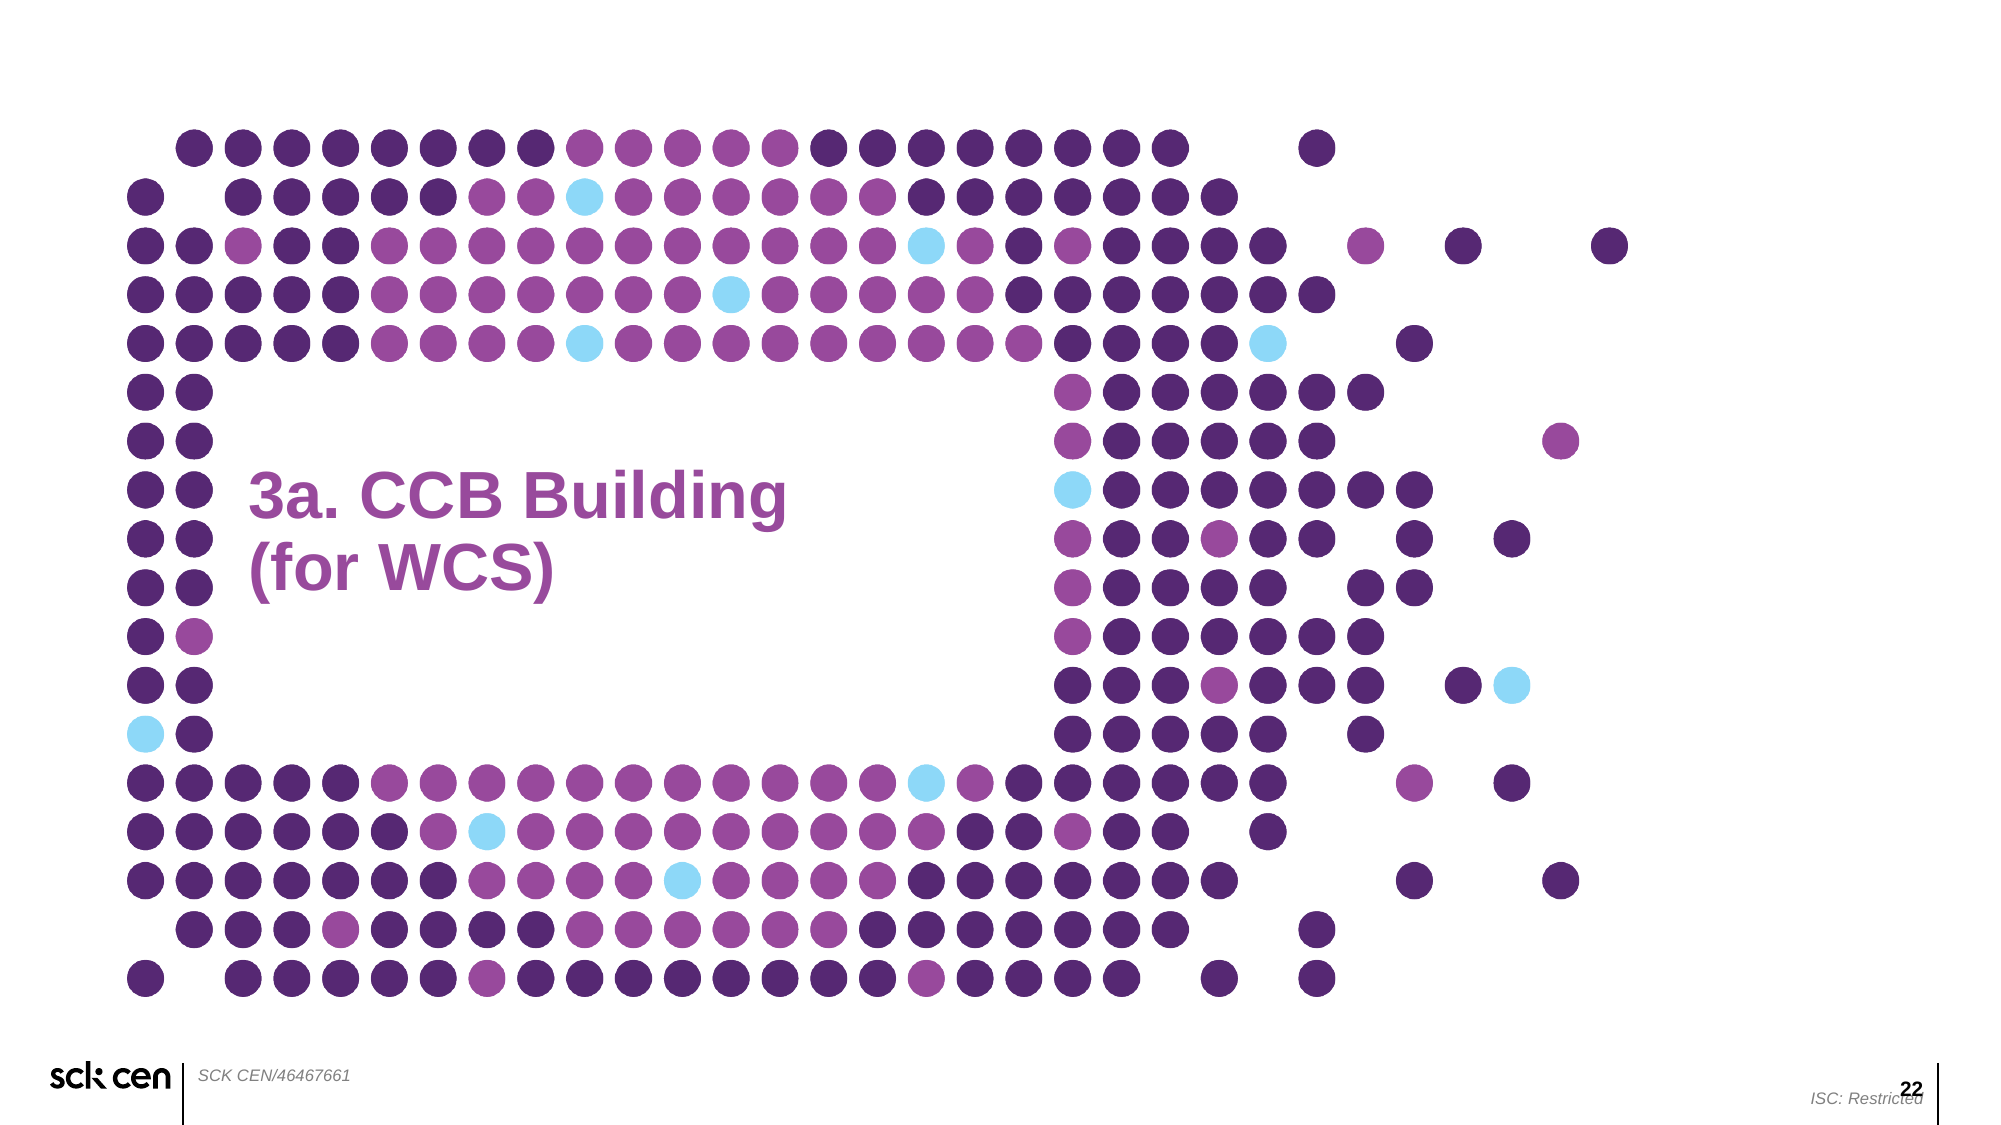

# 3a. CCB Building (for WCS)
22